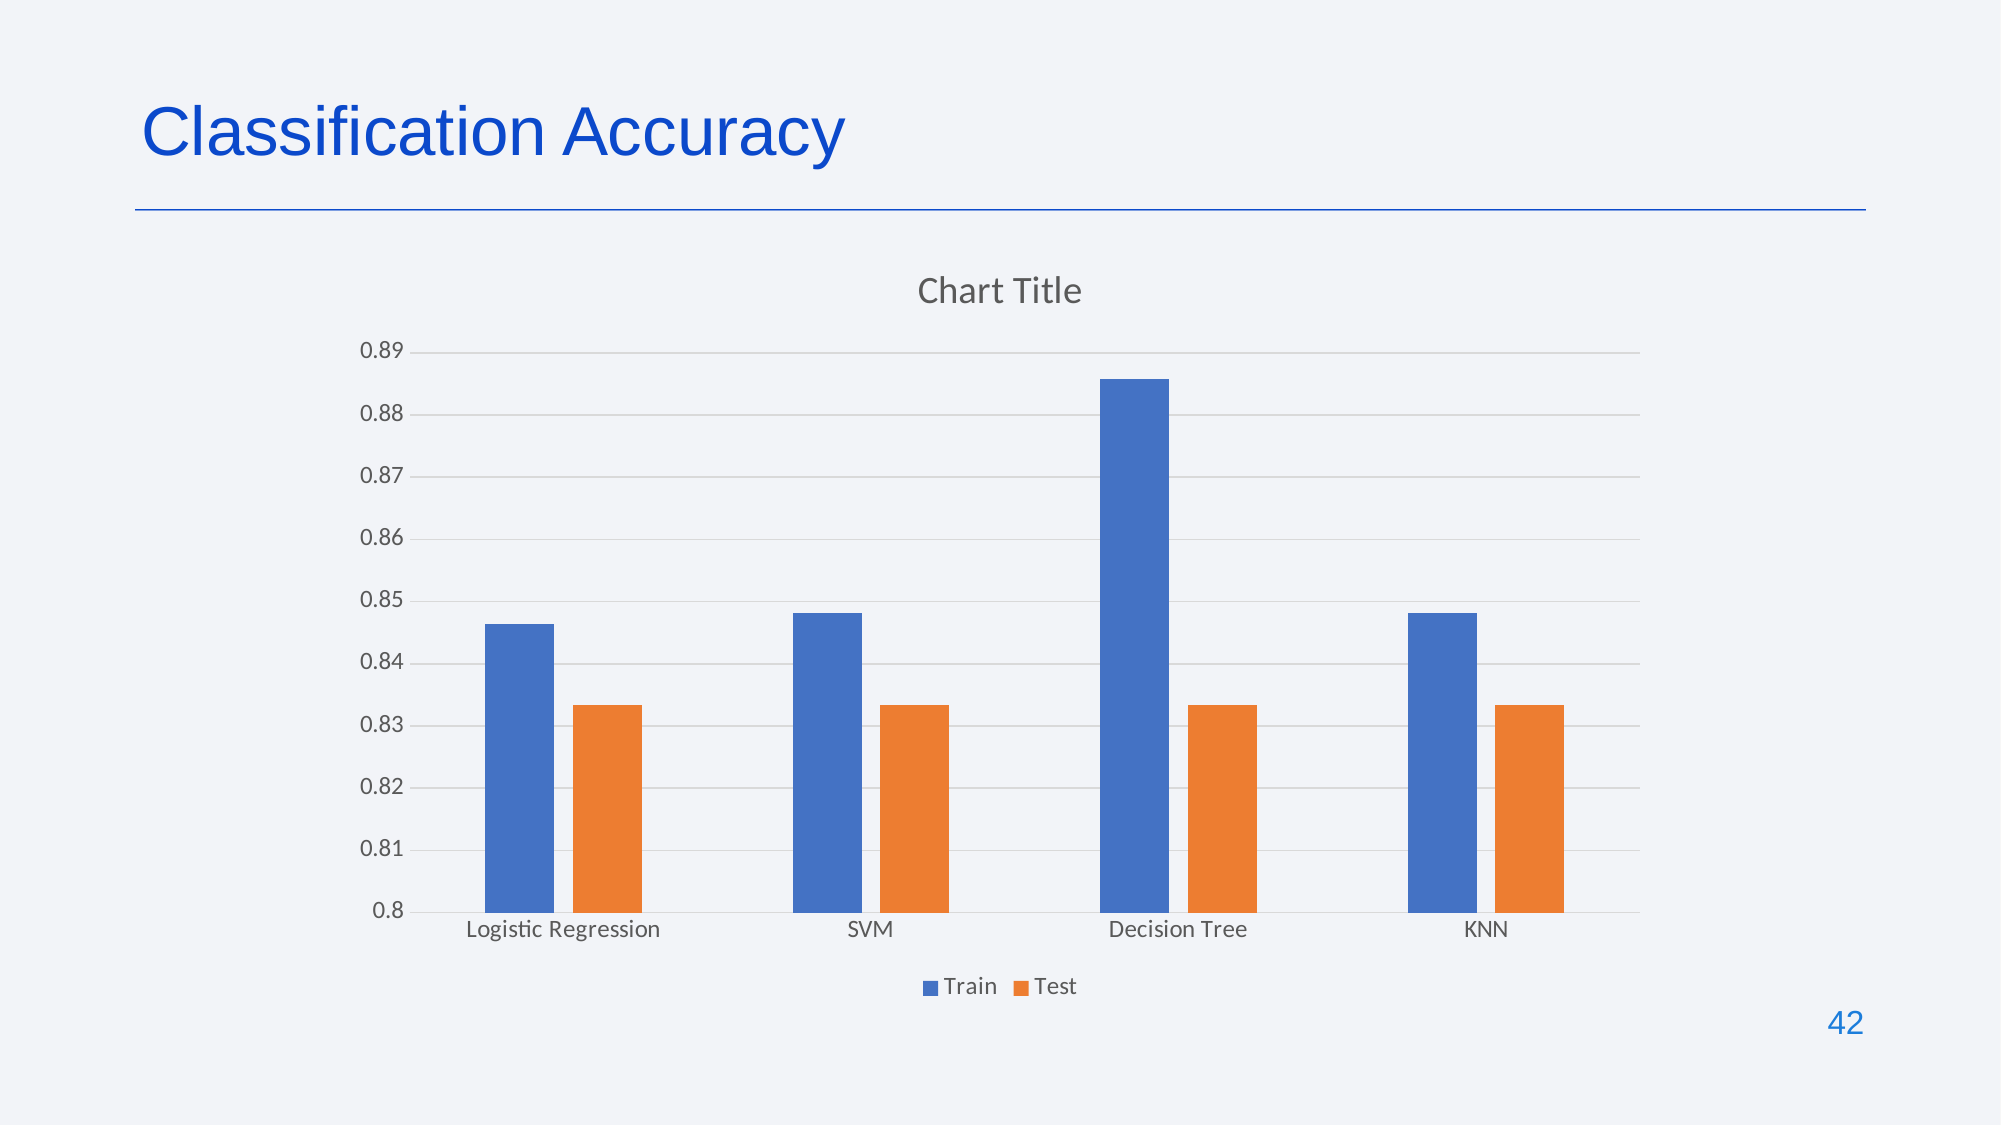

Classification Accuracy

### Chart:

| Category | Train | Test |
|---|---|---|
| Logistic Regression | 0.846428571428571 | 0.833333333333333 |
| SVM | 0.848214285714285 | 0.833333333333333 |
| Decision Tree | 0.885714285714285 | 0.833333333333333 |
| KNN | 0.848214285714285 | 0.833333333333333 |
42